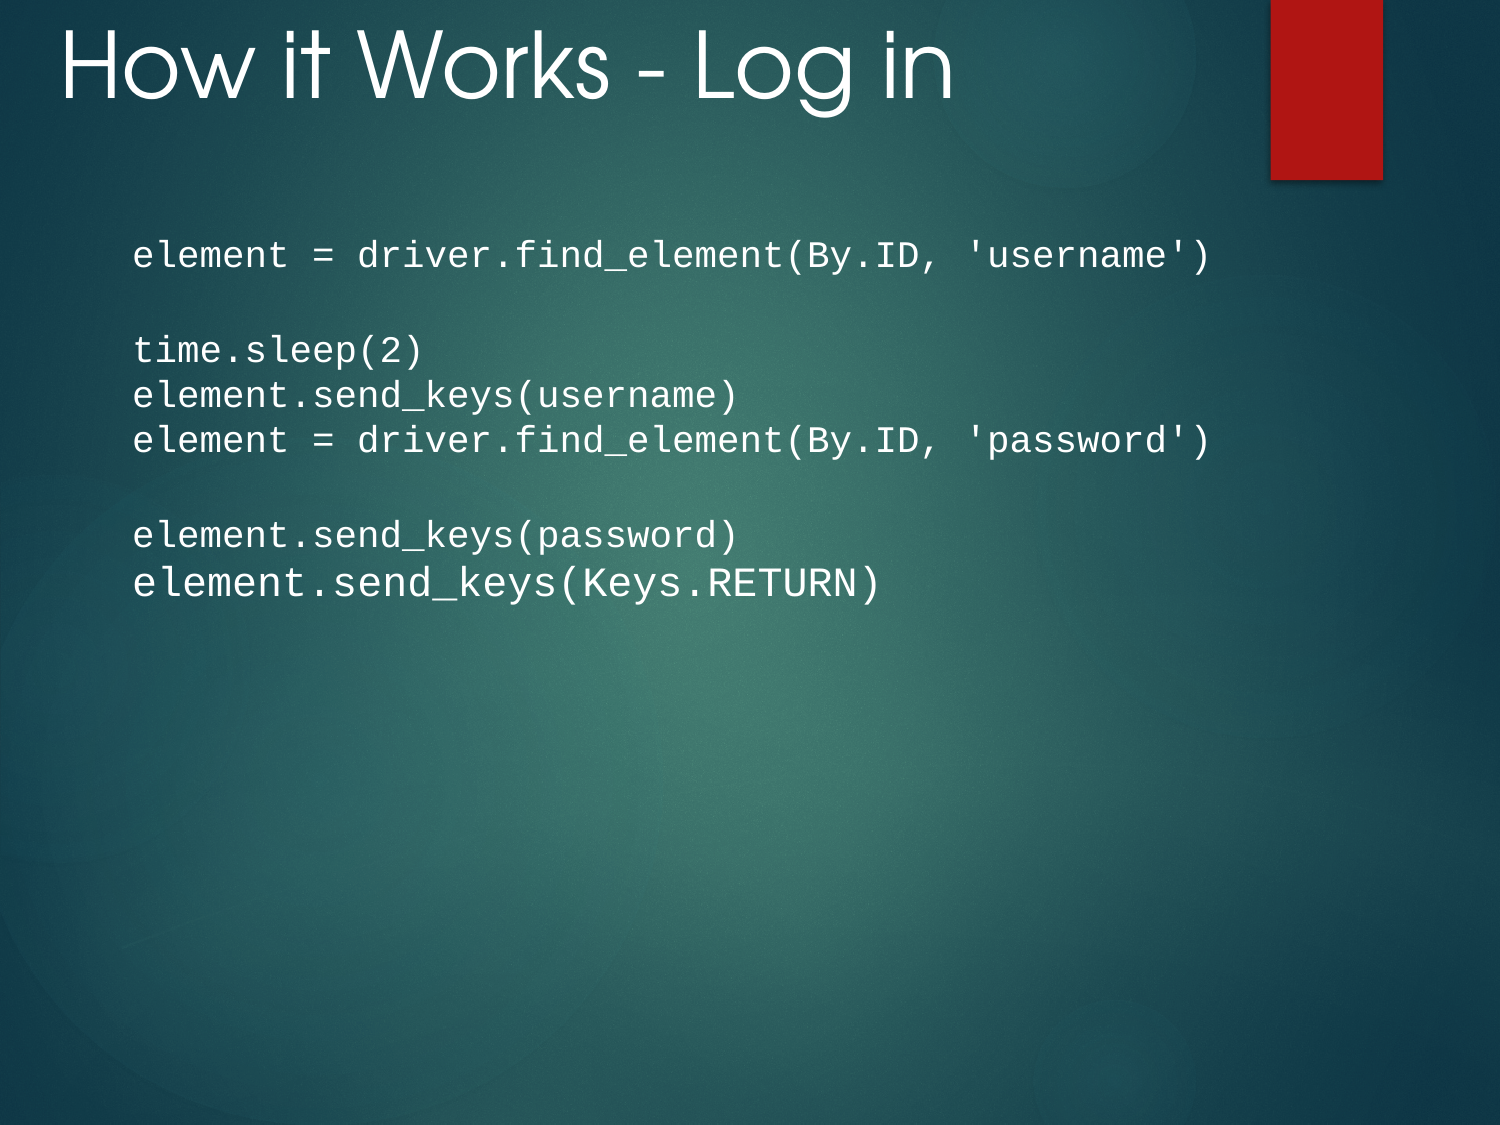

How it Works - Log in
#
element = driver.find_element(By.ID, 'username')
time.sleep(2)
element.send_keys(username)
element = driver.find_element(By.ID, 'password')
element.send_keys(password)
element.send_keys(Keys.RETURN)